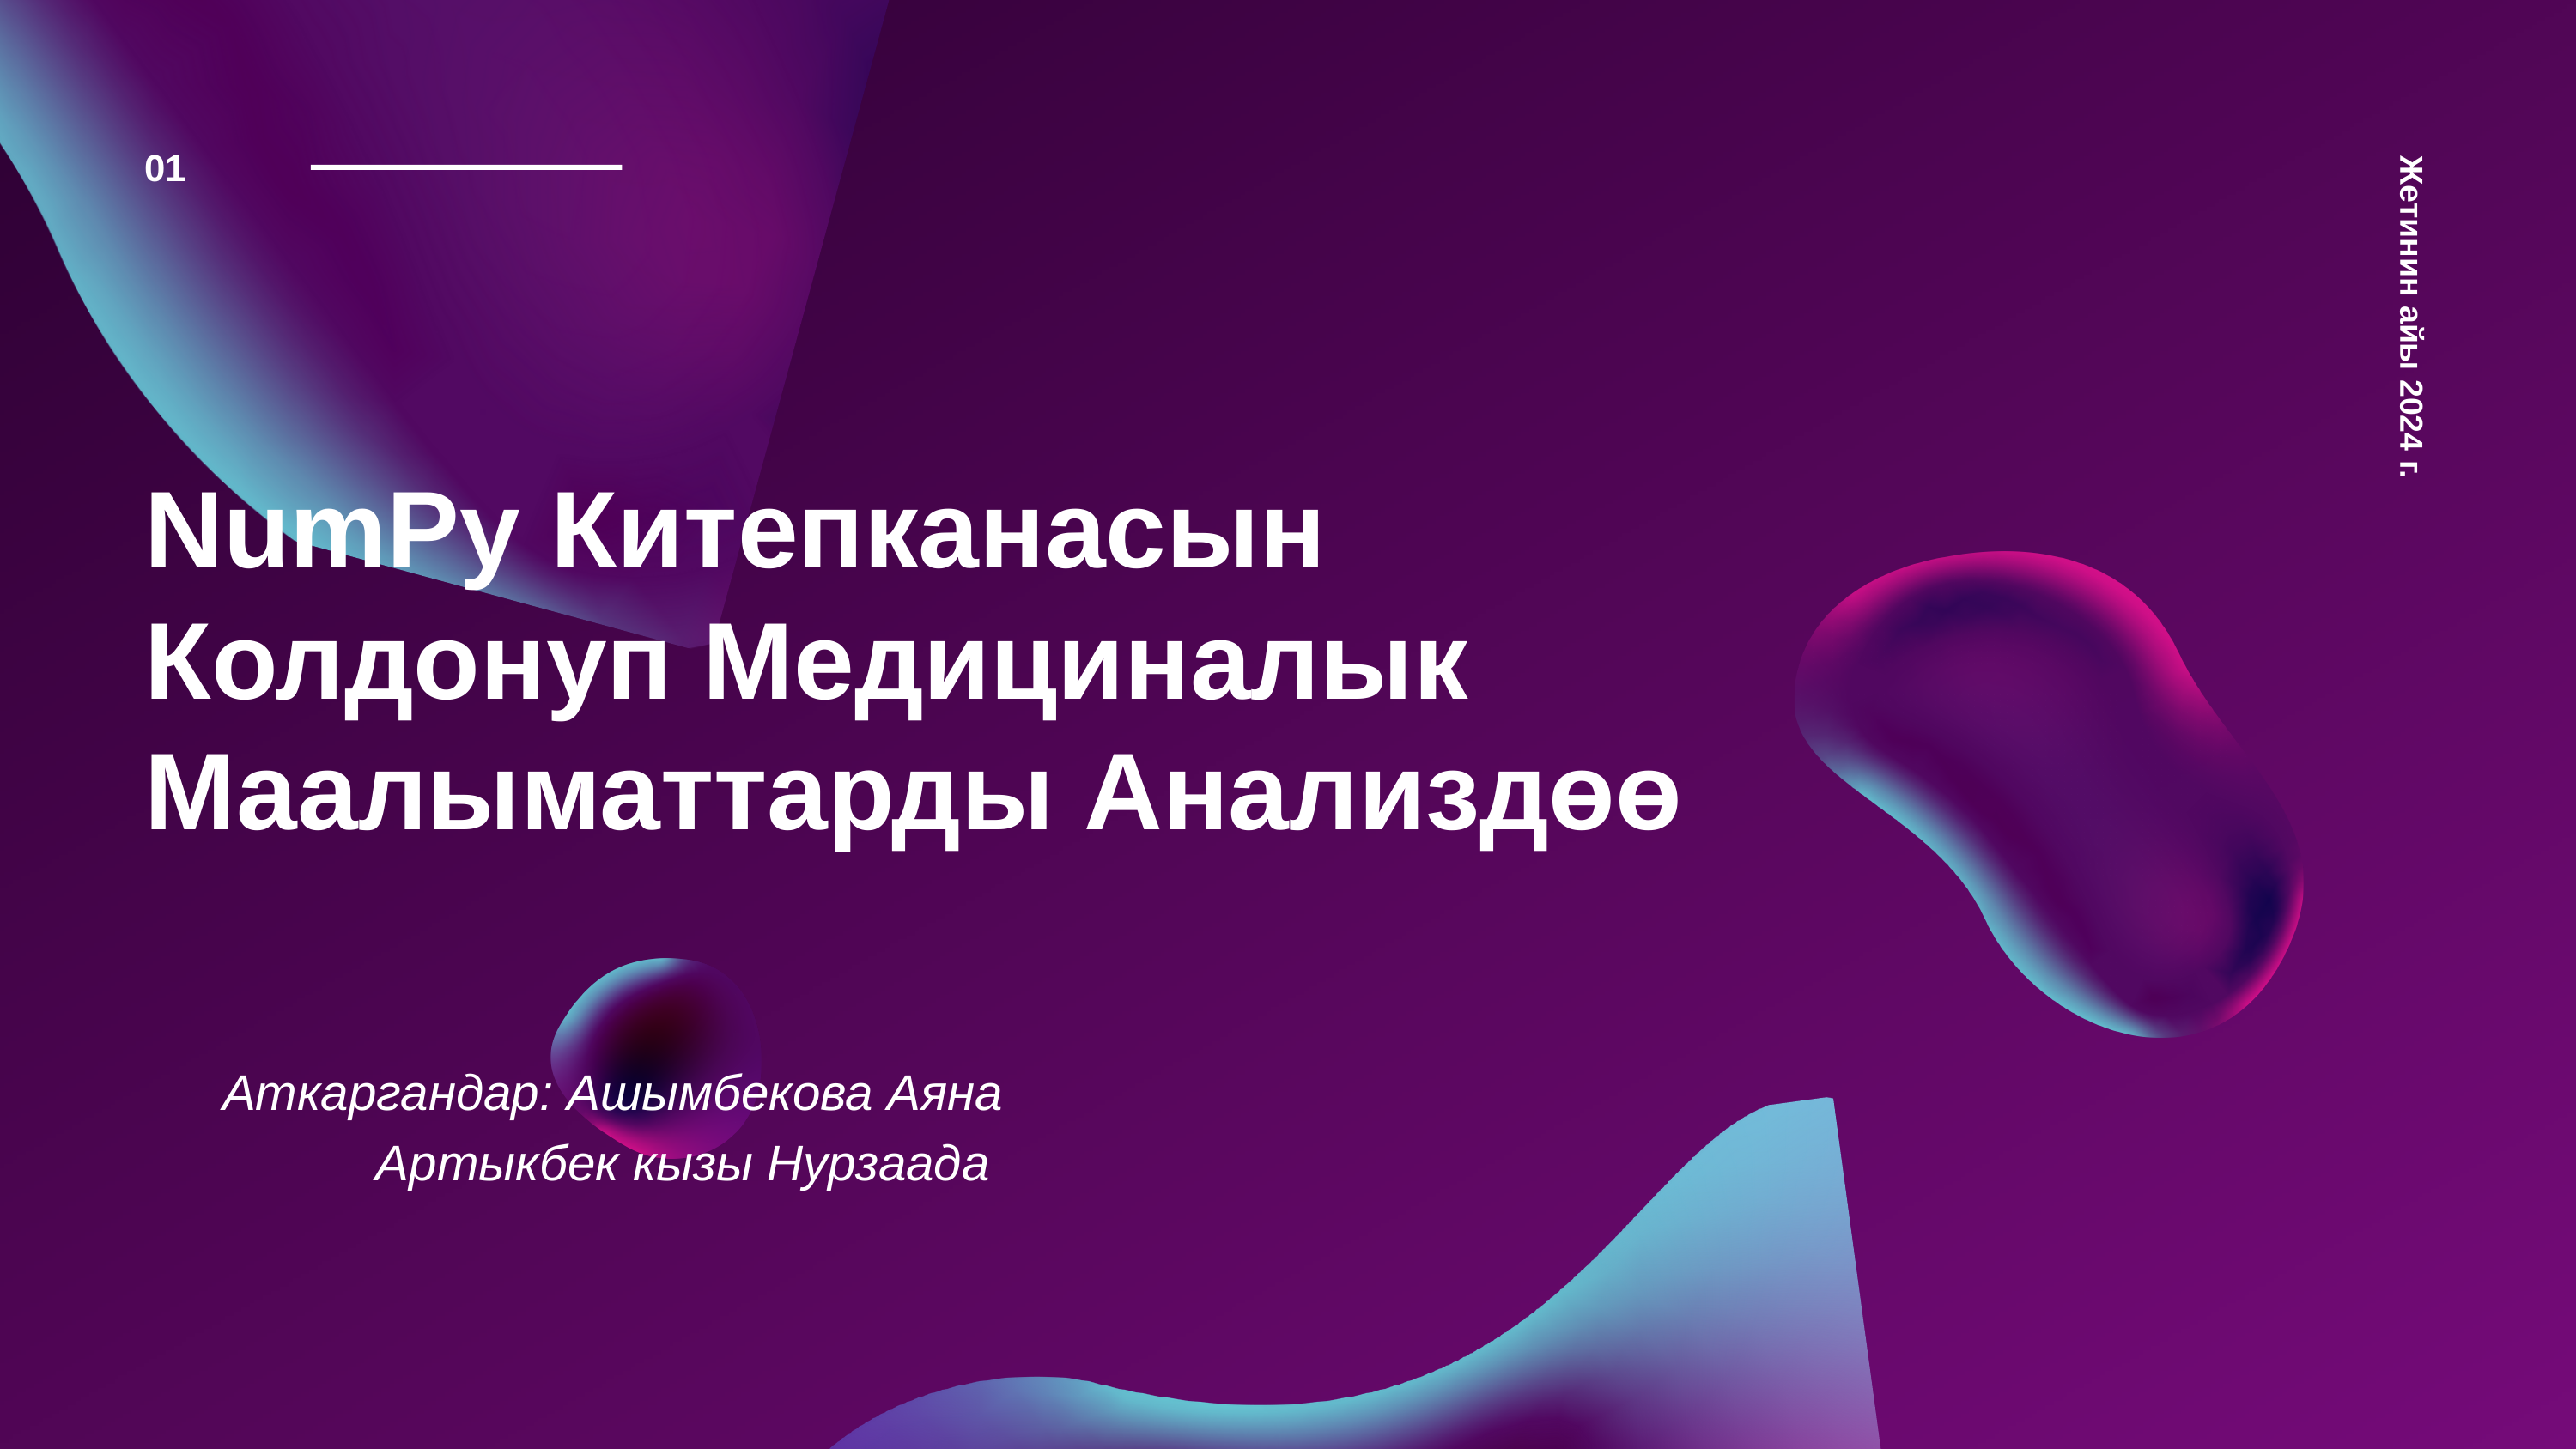

01
 Жетинин айы 2024 г.
NumPy Китепканасын Колдонуп Медициналык Маалыматтарды Анализдөө

Аткаргандар: Ашымбекова Аяна
           Артыкбек кызы Нурзаада